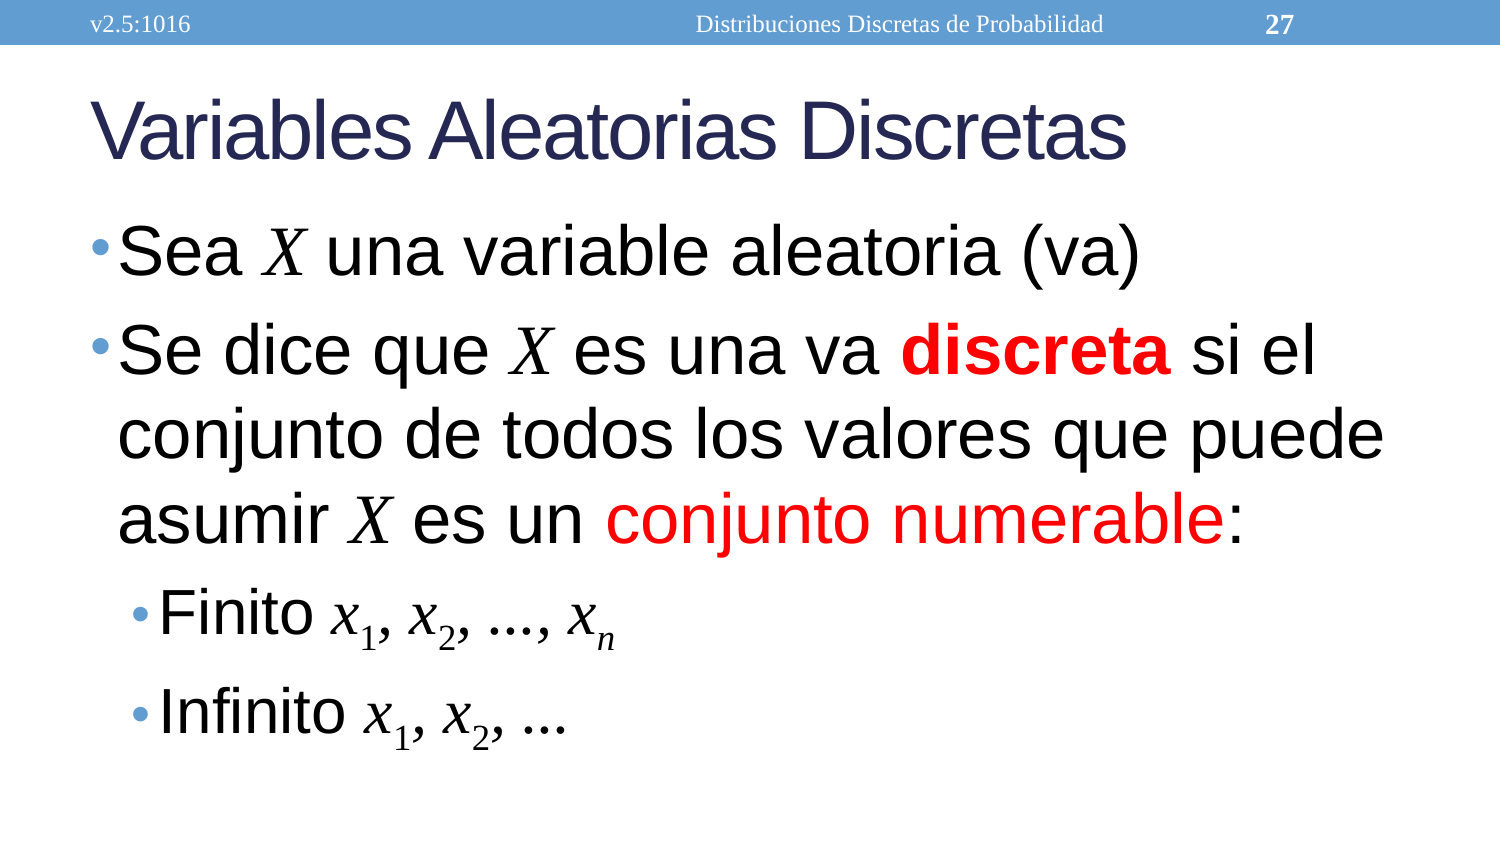

v2.5:1016
Distribuciones Discretas de Probabilidad
27
# Variables Aleatorias Discretas
Sea X una variable aleatoria (va)
Se dice que X es una va discreta si el conjunto de todos los valores que puede asumir X es un conjunto numerable:
Finito x1, x2, ..., xn
Infinito x1, x2, ...